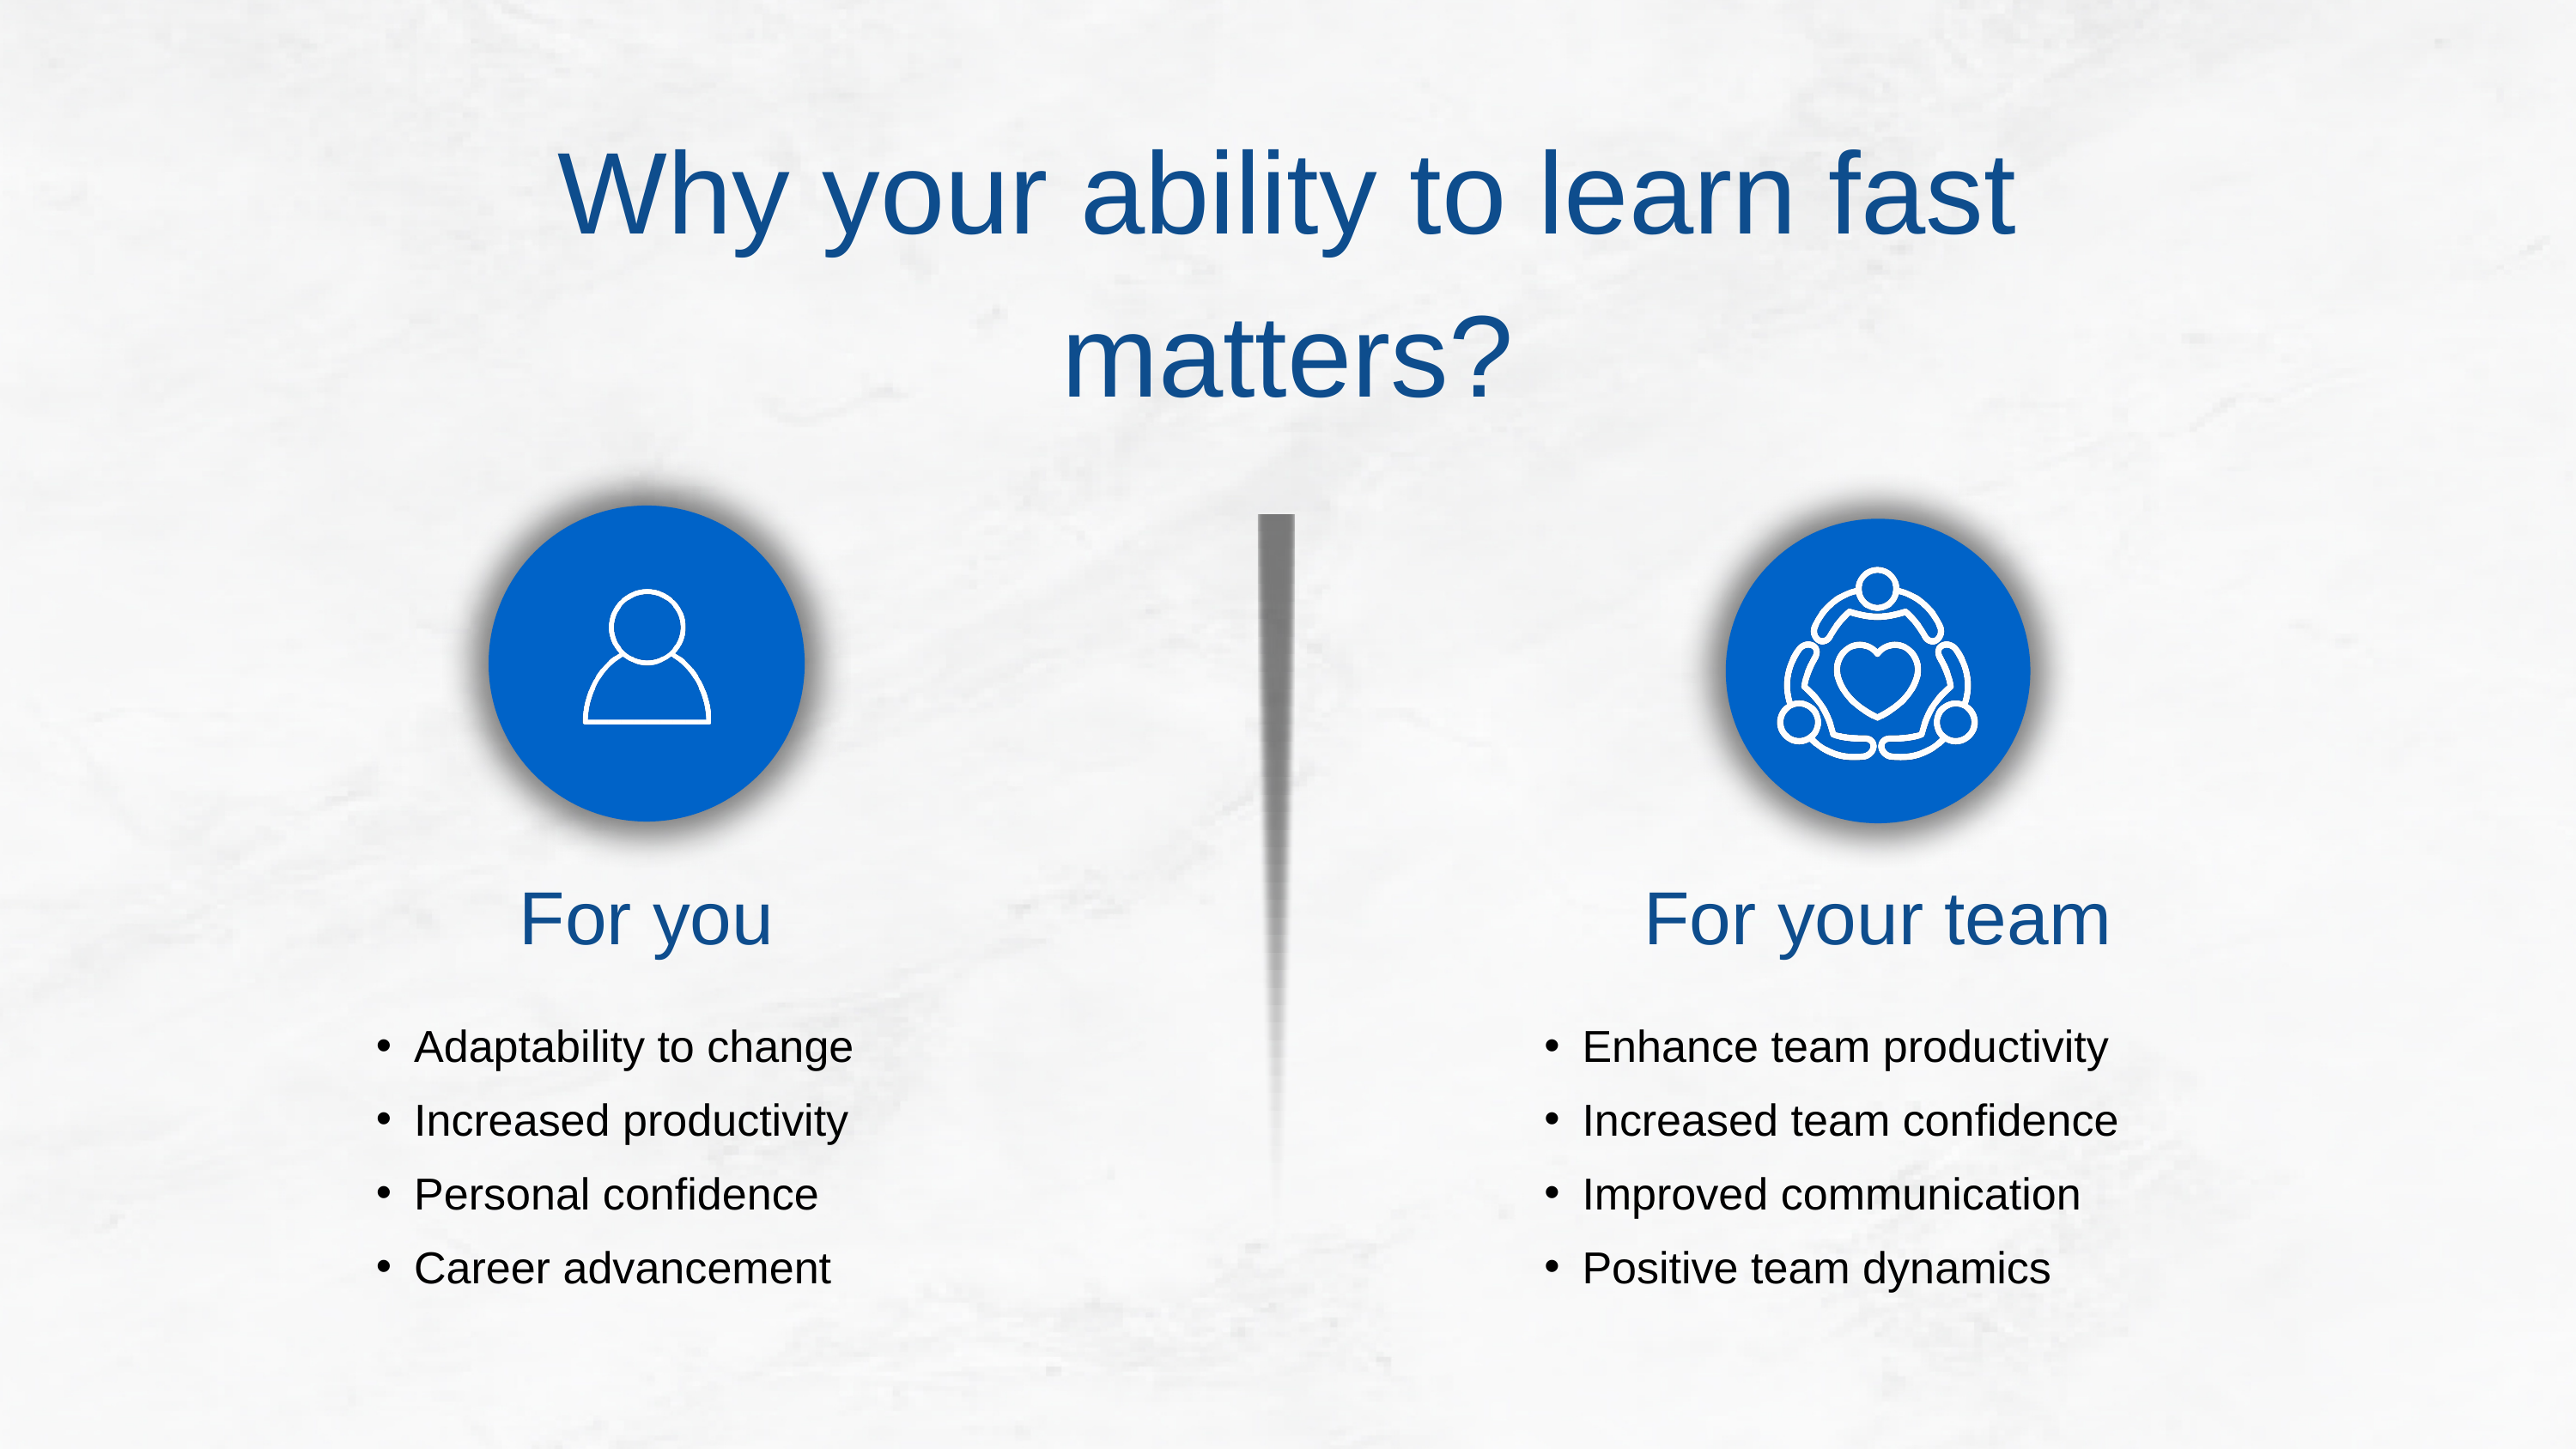

Why your ability to learn fast matters?

For you
For your team

Adaptability to change
Increased productivity
Personal confidence
Career advancement
Enhance team productivity
Increased team confidence
Improved communication
Positive team dynamics